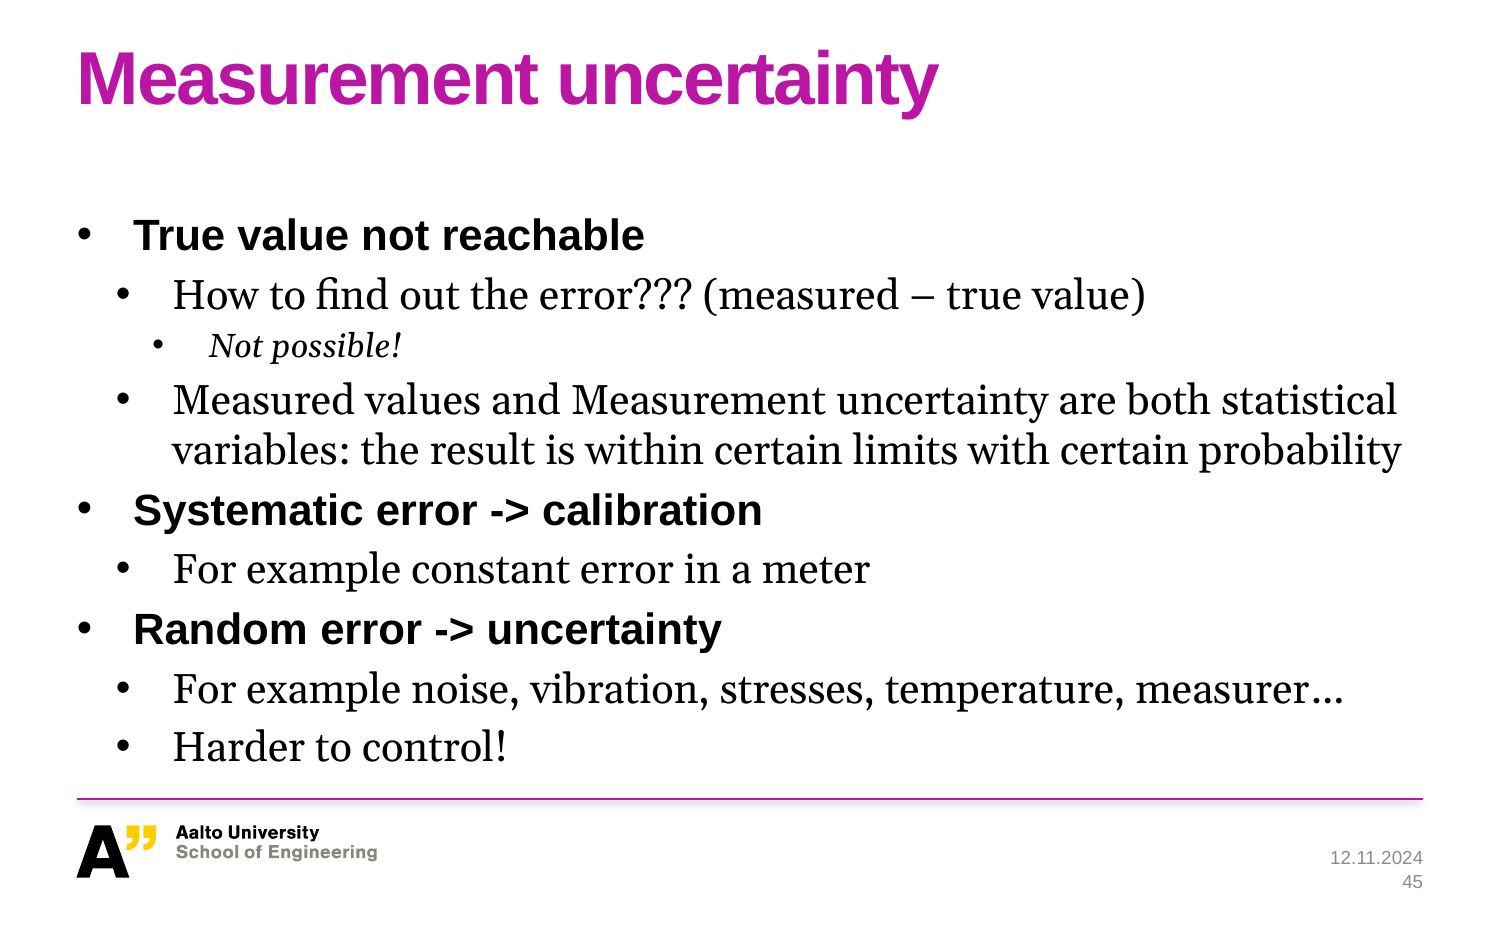

# Measurement uncertainty
True value not reachable
How to find out the error??? (measured – true value)
Not possible!
Measured values and Measurement uncertainty are both statistical variables: the result is within certain limits with certain probability
Systematic error -> calibration
For example constant error in a meter
Random error -> uncertainty
For example noise, vibration, stresses, temperature, measurer…
Harder to control!
12.11.2024
45